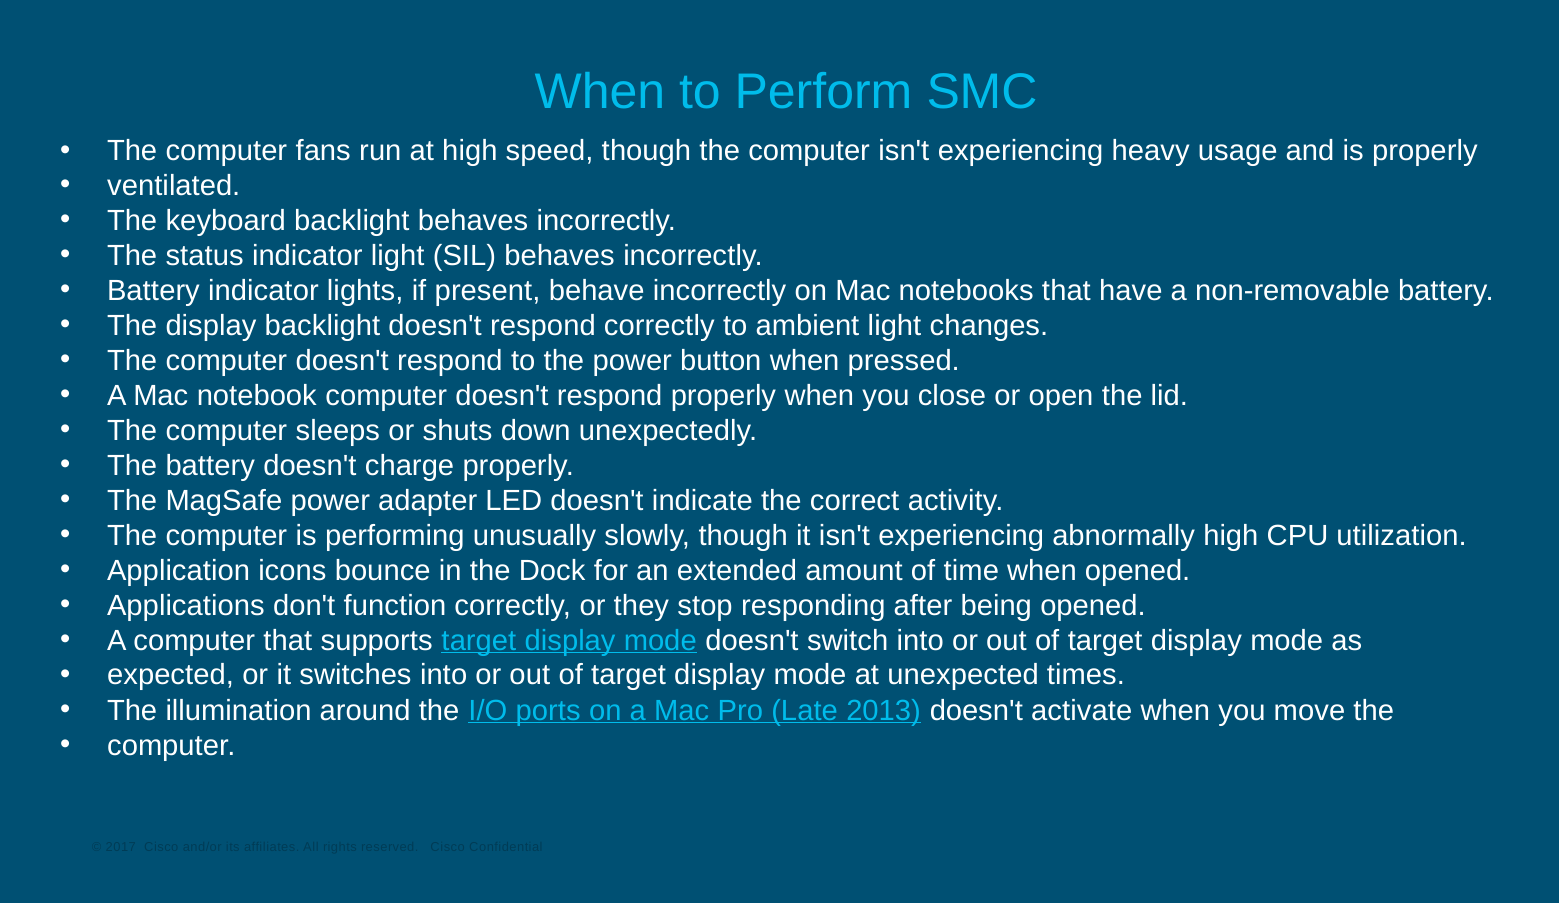

# When to Perform SMC
The computer fans run at high speed, though the computer isn't experiencing heavy usage and is properly
ventilated.
The keyboard backlight behaves incorrectly.
The status indicator light (SIL) behaves incorrectly.
Battery indicator lights, if present, behave incorrectly on Mac notebooks that have a non-removable battery.
The display backlight doesn't respond correctly to ambient light changes.
The computer doesn't respond to the power button when pressed.
A Mac notebook computer doesn't respond properly when you close or open the lid.
The computer sleeps or shuts down unexpectedly.
The battery doesn't charge properly.
The MagSafe power adapter LED doesn't indicate the correct activity.
The computer is performing unusually slowly, though it isn't experiencing abnormally high CPU utilization.
Application icons bounce in the Dock for an extended amount of time when opened.
Applications don't function correctly, or they stop responding after being opened.
A computer that supports target display mode doesn't switch into or out of target display mode as
expected, or it switches into or out of target display mode at unexpected times.
The illumination around the I/O ports on a Mac Pro (Late 2013) doesn't activate when you move the
computer.